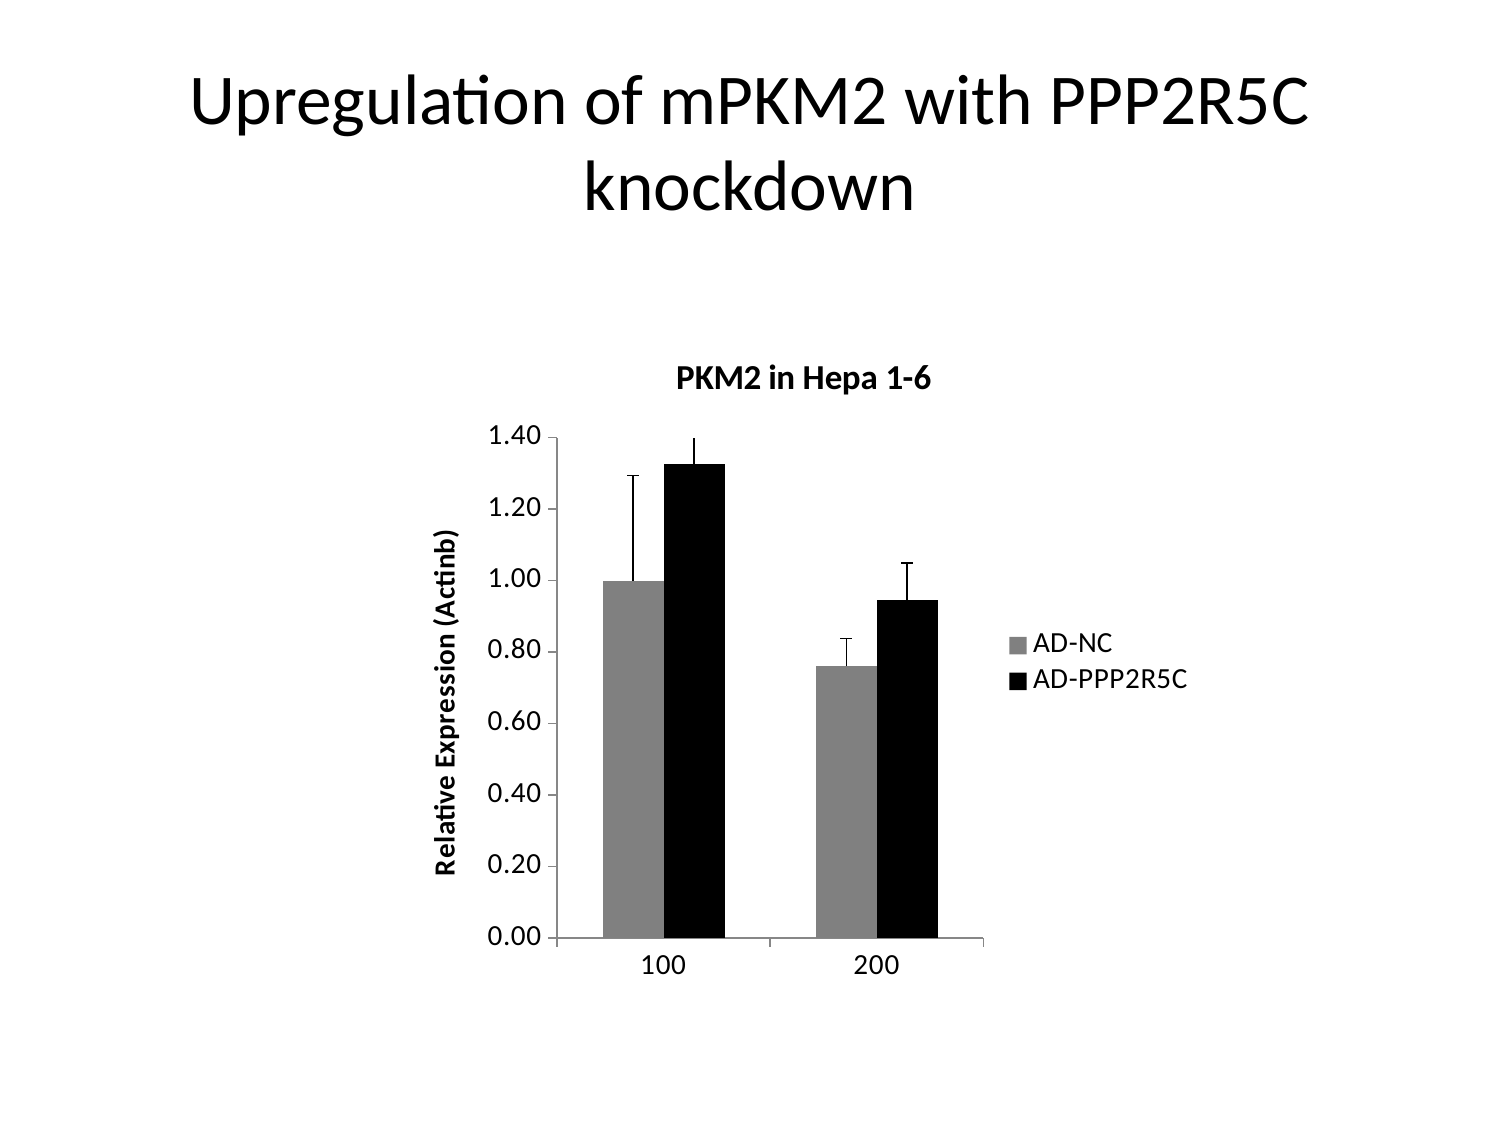

# Upregulation of mPKM2 with PPP2R5C knockdown

### Chart: PKM2 in Hepa 1-6

| Category |  |  |
|---|---|---|
| 100.0 | 1.0 | 1.3252796611376 |
| 200.0 | 0.759999086199845 | 0.945853204565177 |